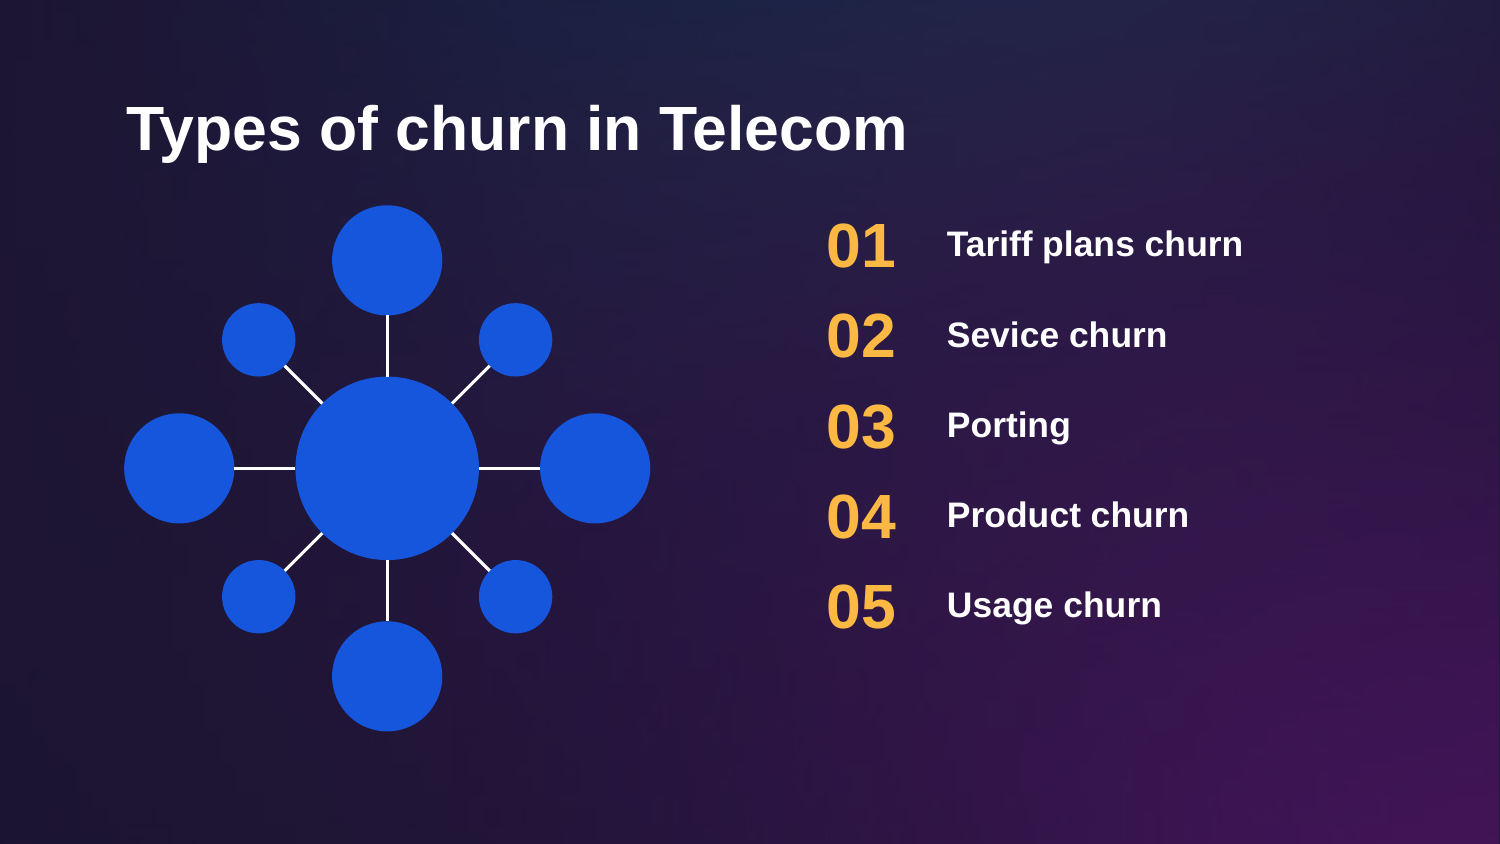

# Types of churn in Telecom
Tariff plans churn
01

02
Sevice churn
03
Porting
04
Product churn
05
Usage churn